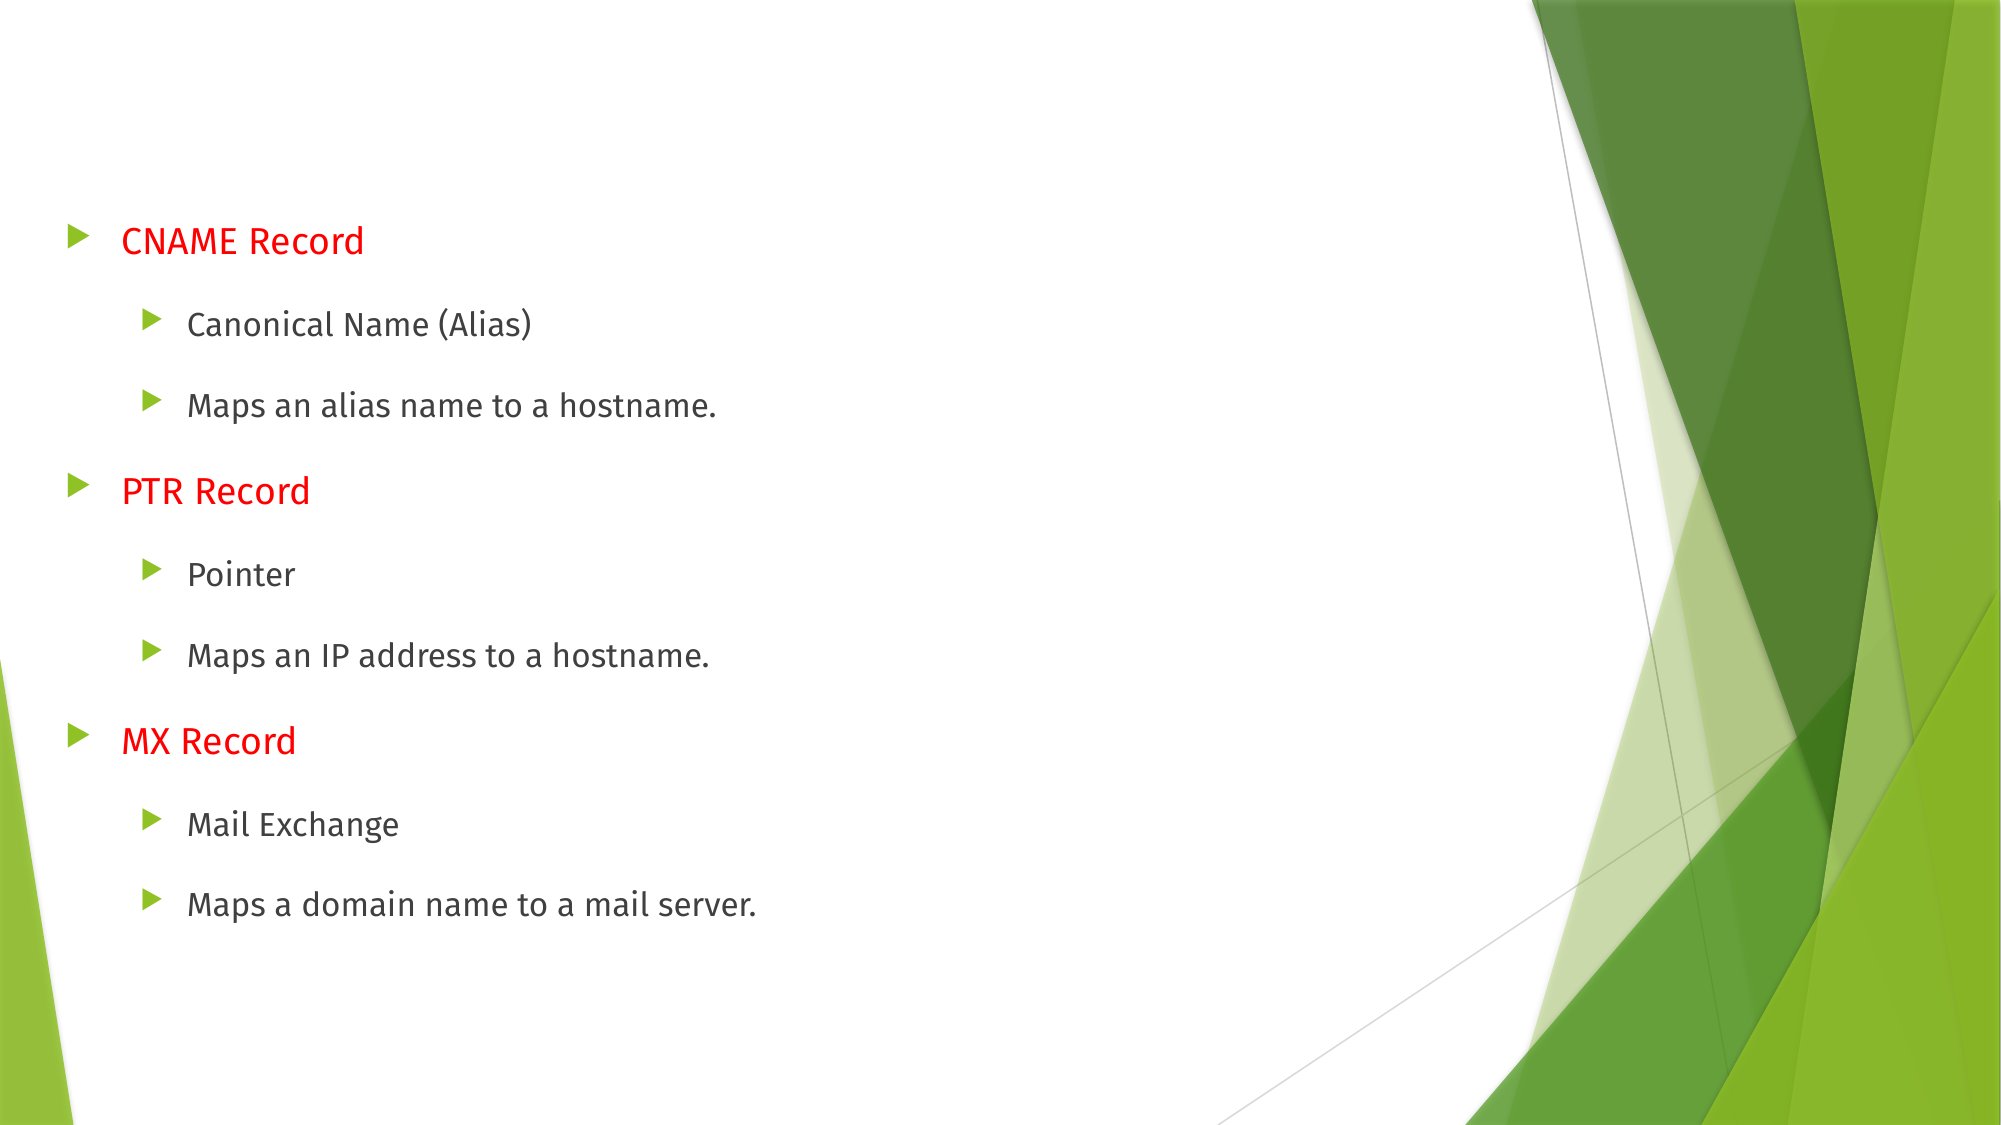

# Records
CNAME Record
Canonical Name (Alias)
Maps an alias name to a hostname.
PTR Record
Pointer
Maps an IP address to a hostname.
MX Record
Mail Exchange
Maps a domain name to a mail server.